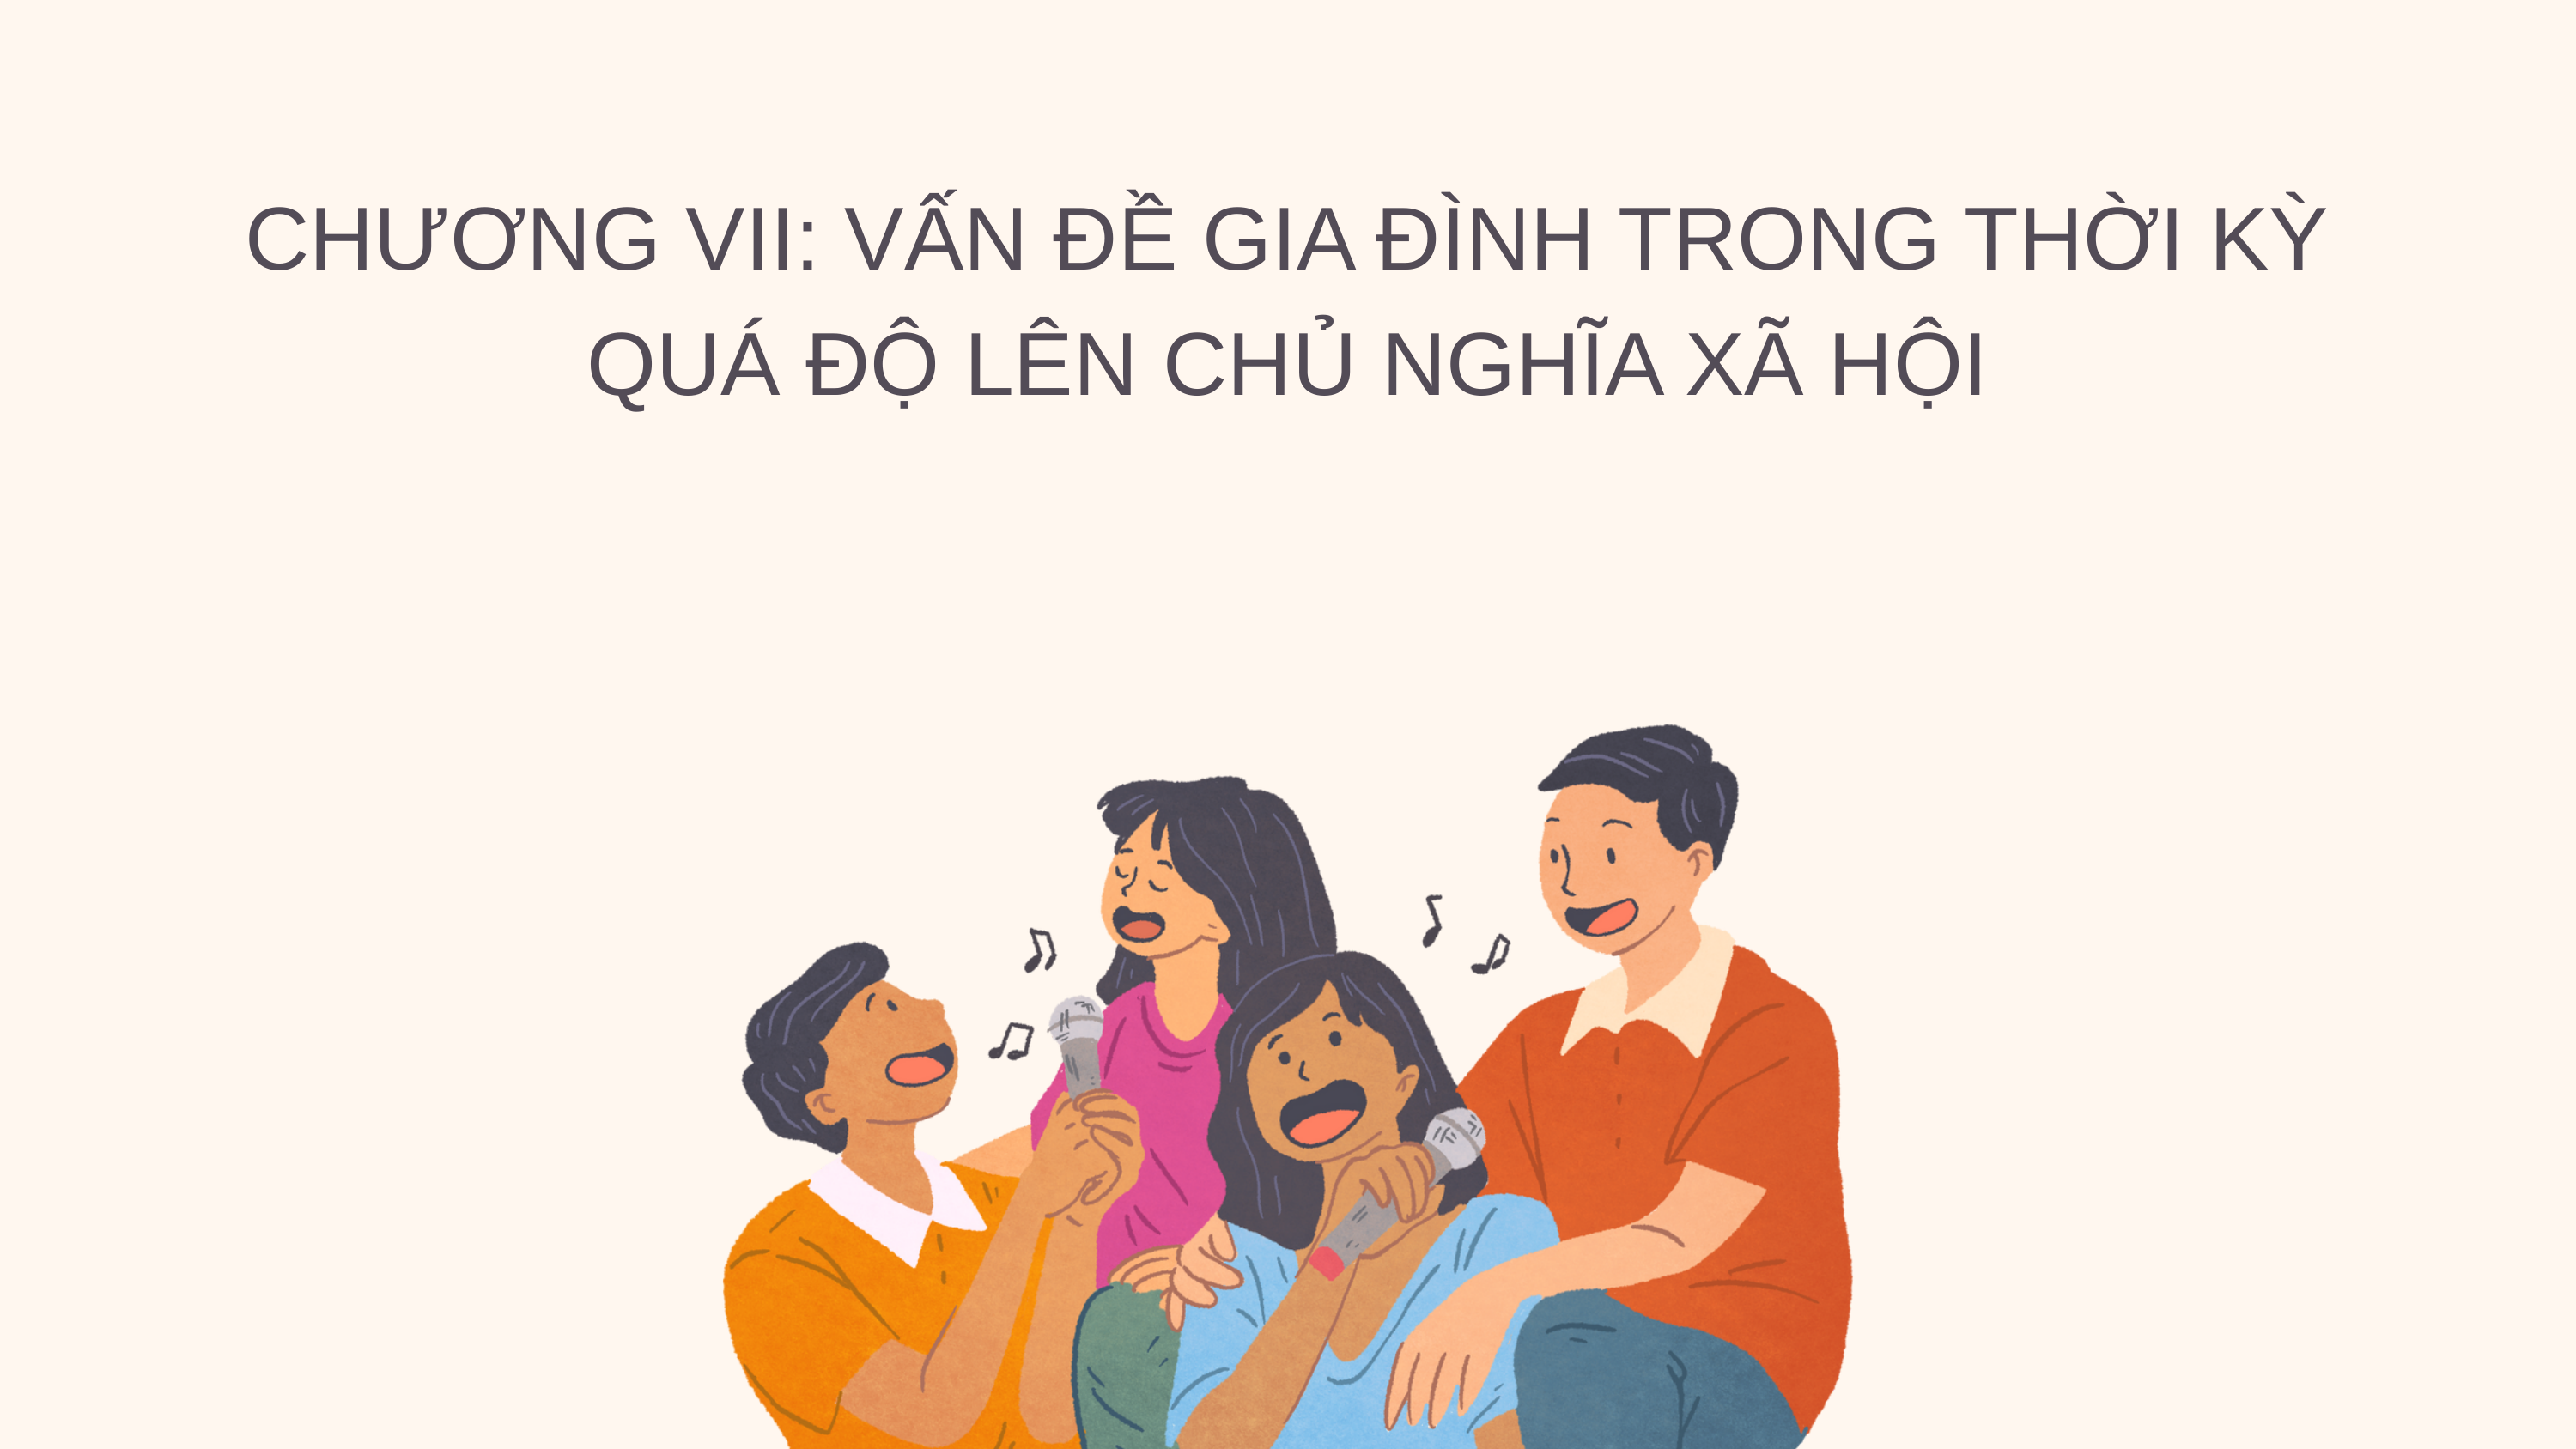

CHƯƠNG VII: VẤN ĐỀ GIA ĐÌNH TRONG THỜI KỲ QUÁ ĐỘ LÊN CHỦ NGHĨA XÃ HỘI